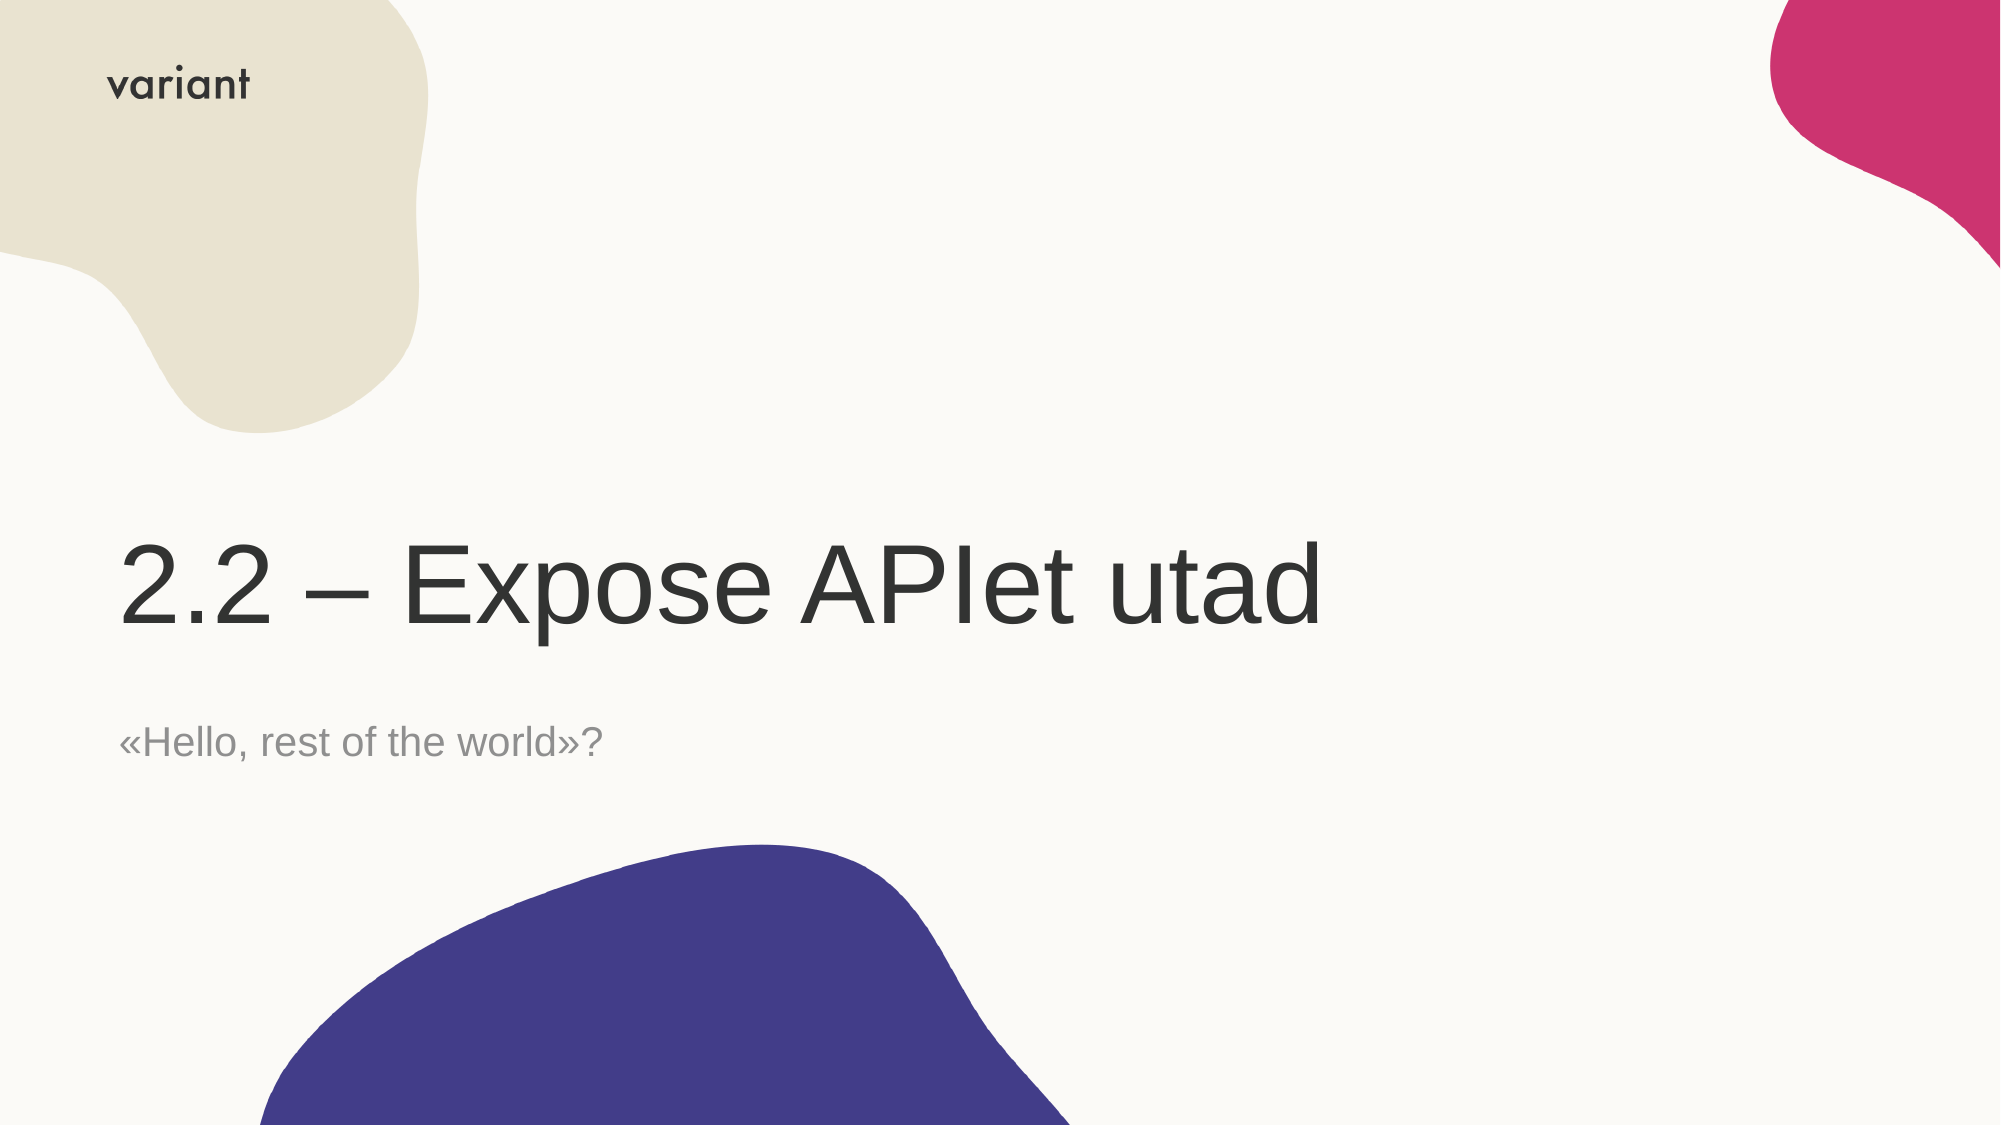

# 2.2 – Expose APIet utad
«Hello, rest of the world»?